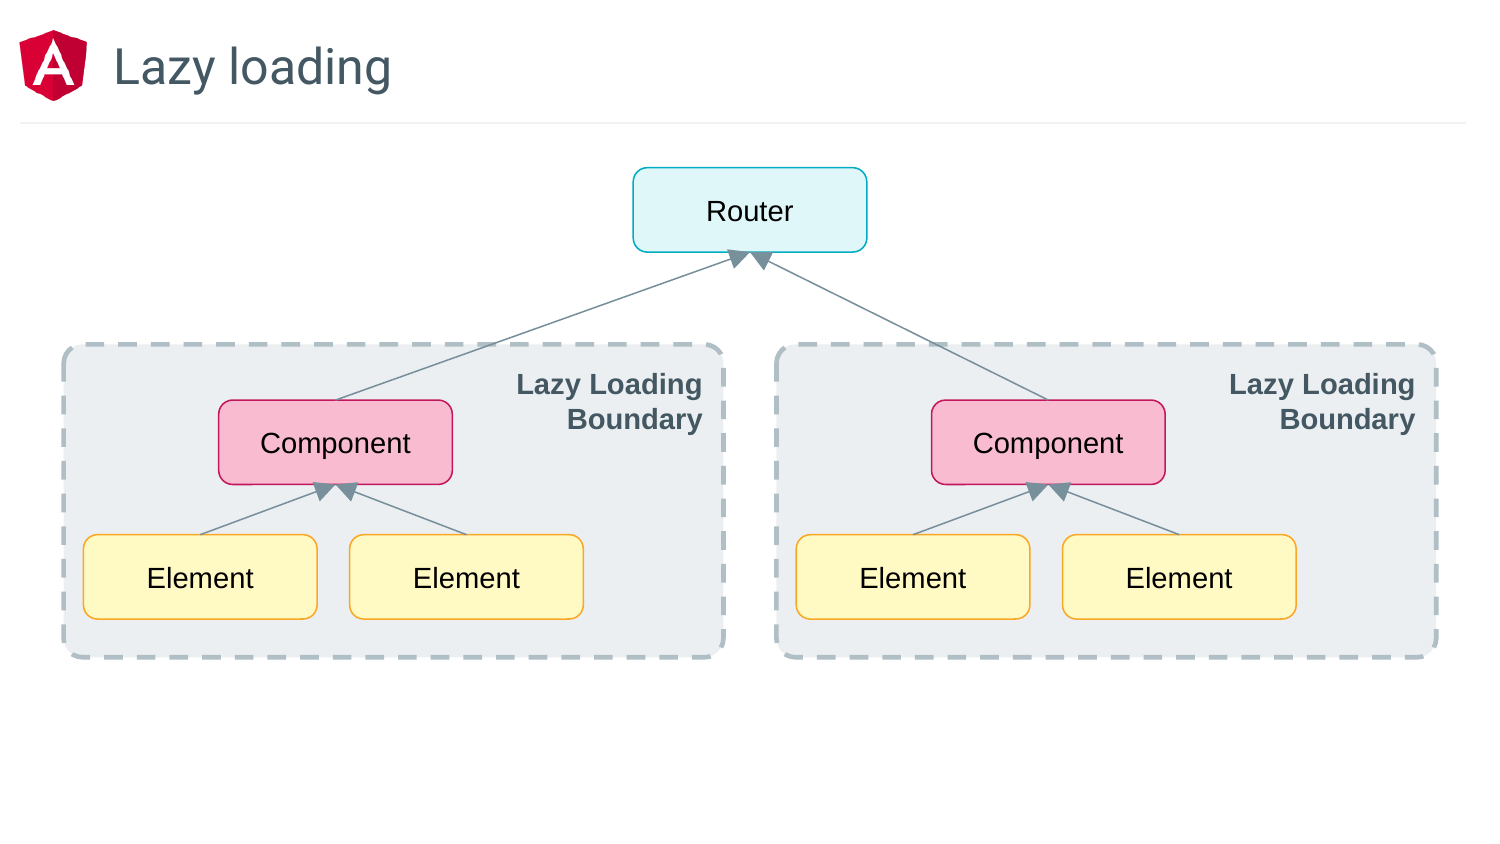

# Lazy loading
Router
Lazy Loading
Boundary
Component
Element
Element
Lazy Loading
Boundary
Component
Element
Element